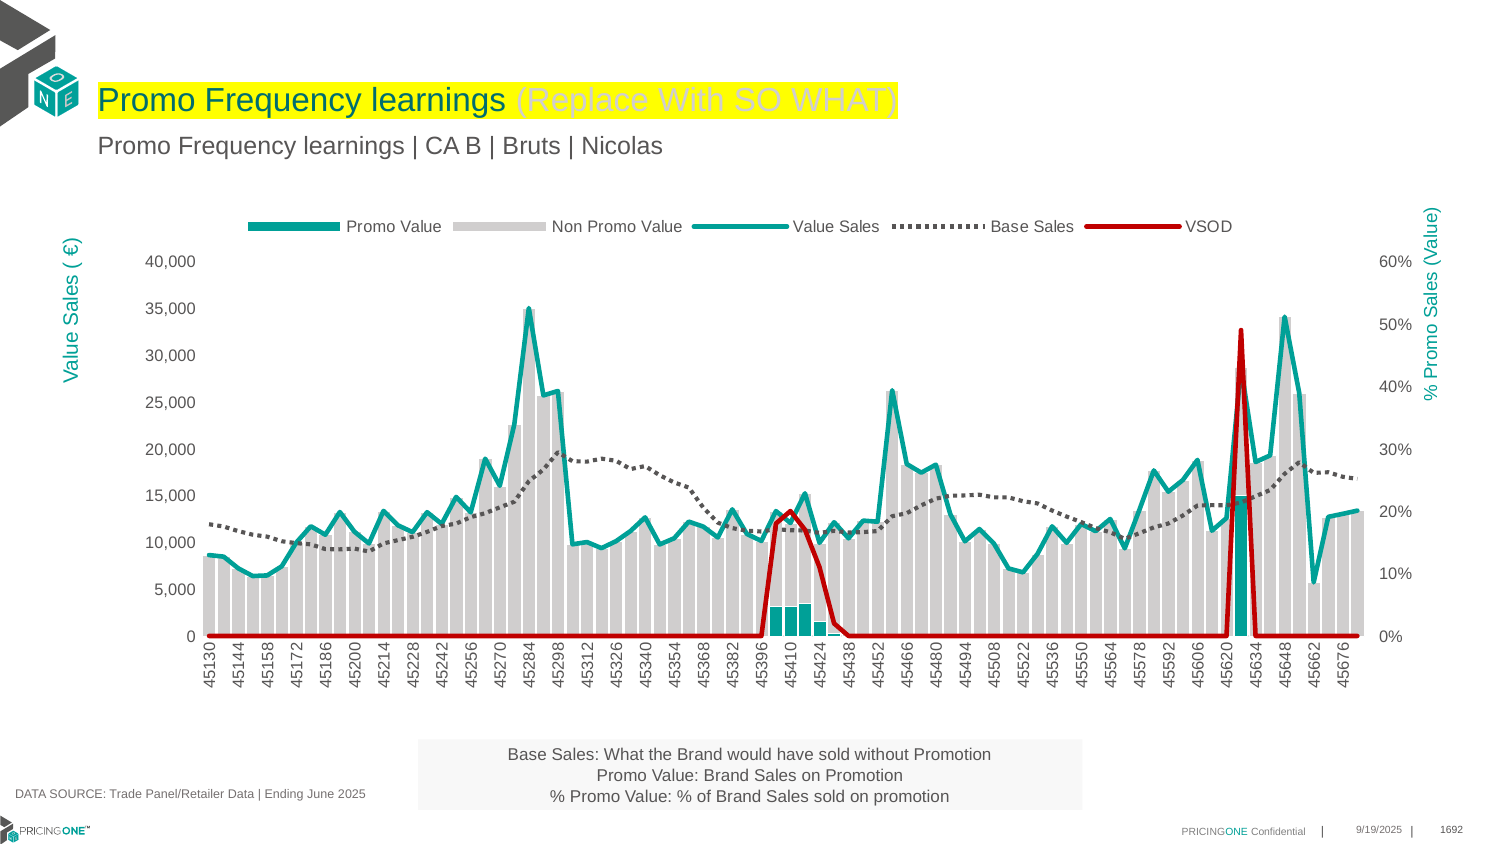

# Promo Frequency learnings (Replace With SO WHAT)
Promo Frequency learnings | CA B | Bruts | Nicolas

### Chart

| Category | Promo Value | Non Promo Value | Value Sales | Base Sales | VSOD |
|---|---|---|---|---|---|
| 45130.0 | 0.0 | 8638.0 | 8638.0 | 11927.0 | 0.0 |
| 45137.0 | 0.0 | 8464.0 | 8464.0 | 11683.0 | 0.0 |
| 45144.0 | 0.0 | 7228.0 | 7228.0 | 11196.0 | 0.0 |
| 45151.0 | 0.0 | 6397.0 | 6397.0 | 10812.0 | 0.0 |
| 45158.0 | 0.0 | 6457.0 | 6457.0 | 10603.0 | 0.0 |
| 45165.0 | 0.0 | 7437.0 | 7437.0 | 10111.0 | 0.0 |
| 45172.0 | 0.0 | 9968.0 | 9968.0 | 9906.0 | 0.0 |
| 45179.0 | 0.0 | 11715.0 | 11715.0 | 9778.0 | 0.0 |
| 45186.0 | 0.0 | 10803.0 | 10803.0 | 9269.0 | 0.0 |
| 45193.0 | 0.0 | 13229.0 | 13229.0 | 9246.0 | 0.0 |
| 45200.0 | 0.0 | 11128.0 | 11128.0 | 9321.0 | 0.0 |
| 45207.0 | 0.0 | 9871.0 | 9871.0 | 9015.0 | 0.0 |
| 45214.0 | 0.0 | 13351.0 | 13351.0 | 9877.0 | 0.0 |
| 45221.0 | 0.0 | 11805.0 | 11805.0 | 10233.0 | 0.0 |
| 45228.0 | 0.0 | 11083.0 | 11083.0 | 10584.0 | 0.0 |
| 45235.0 | 0.0 | 13214.0 | 13214.0 | 11110.0 | 0.0 |
| 45242.0 | 0.0 | 11955.0 | 11955.0 | 11728.0 | 0.0 |
| 45249.0 | 0.0 | 14847.0 | 14847.0 | 11996.0 | 0.0 |
| 45256.0 | 0.0 | 13195.0 | 13195.0 | 12685.0 | 0.0 |
| 45263.0 | 0.0 | 18931.0 | 18931.0 | 13108.0 | 0.0 |
| 45270.0 | 0.0 | 16040.0 | 16040.0 | 13728.0 | 0.0 |
| 45277.0 | 0.0 | 22590.0 | 22590.0 | 14331.0 | 0.0 |
| 45284.0 | 0.0 | 35018.0 | 35018.0 | 16524.0 | 0.0 |
| 45291.0 | 0.0 | 25688.0 | 25688.0 | 17773.0 | 0.0 |
| 45298.0 | 0.0 | 26159.0 | 26159.0 | 19627.0 | 0.0 |
| 45305.0 | 0.0 | 9784.0 | 9784.0 | 18669.0 | 0.0 |
| 45312.0 | 0.0 | 10025.0 | 10025.0 | 18616.0 | 0.0 |
| 45319.0 | 0.0 | 9374.0 | 9374.0 | 18940.0 | 0.0 |
| 45326.0 | 0.0 | 10119.0 | 10119.0 | 18704.0 | 0.0 |
| 45333.0 | 0.0 | 11203.0 | 11203.0 | 17824.0 | 0.0 |
| 45340.0 | 0.0 | 12660.0 | 12660.0 | 18142.0 | 0.0 |
| 45347.0 | 0.0 | 9768.0 | 9768.0 | 17165.0 | 0.0 |
| 45354.0 | 0.0 | 10423.0 | 10423.0 | 16394.0 | 0.0 |
| 45361.0 | 0.0 | 12206.0 | 12206.0 | 15848.0 | 0.0 |
| 45368.0 | 0.0 | 11674.0 | 11674.0 | 13705.0 | 0.0 |
| 45375.0 | 0.0 | 10517.0 | 10517.0 | 12095.0 | 0.0 |
| 45382.0 | 0.0 | 13514.0 | 13514.0 | 11513.0 | 0.0 |
| 45389.0 | 0.0 | 10888.0 | 10888.0 | 11232.0 | 0.0 |
| 45396.0 | 0.0 | 10145.0 | 10145.0 | 11152.0 | 0.0 |
| 45403.0 | 3126.0 | 10206.0 | 13332.0 | 11403.0 | 0.18 |
| 45410.0 | 3147.0 | 8913.0 | 12060.0 | 11285.0 | 0.2 |
| 45417.0 | 3526.0 | 11704.0 | 15230.0 | 11261.0 | 0.17 |
| 45424.0 | 1566.0 | 8375.0 | 9941.0 | 10997.0 | 0.11 |
| 45431.0 | 320.0 | 11819.0 | 12139.0 | 11219.0 | 0.02 |
| 45438.0 | 0.0 | 10420.0 | 10420.0 | 11045.0 | 0.0 |
| 45445.0 | 0.0 | 12311.0 | 12311.0 | 11085.0 | 0.0 |
| 45452.0 | 0.0 | 12195.0 | 12195.0 | 11197.0 | 0.0 |
| 45459.0 | 0.0 | 26242.0 | 26242.0 | 12783.0 | 0.0 |
| 45466.0 | 0.0 | 18364.0 | 18364.0 | 13103.0 | 0.0 |
| 45473.0 | 0.0 | 17437.0 | 17437.0 | 13941.0 | 0.0 |
| 45480.0 | 0.0 | 18295.0 | 18295.0 | 14654.0 | 0.0 |
| 45487.0 | 0.0 | 12998.0 | 12998.0 | 14971.0 | 0.0 |
| 45494.0 | 0.0 | 10103.0 | 10103.0 | 15006.0 | 0.0 |
| 45501.0 | 0.0 | 11415.0 | 11415.0 | 15080.0 | 0.0 |
| 45508.0 | 0.0 | 9850.0 | 9850.0 | 14798.0 | 0.0 |
| 45515.0 | 0.0 | 7207.0 | 7207.0 | 14787.0 | 0.0 |
| 45522.0 | 0.0 | 6788.0 | 6788.0 | 14385.0 | 0.0 |
| 45529.0 | 0.0 | 8768.0 | 8768.0 | 14146.0 | 0.0 |
| 45536.0 | 0.0 | 11697.0 | 11697.0 | 13388.0 | 0.0 |
| 45543.0 | 0.0 | 9947.0 | 9947.0 | 12747.0 | 0.0 |
| 45550.0 | 0.0 | 11954.0 | 11954.0 | 12159.0 | 0.0 |
| 45557.0 | 0.0 | 11187.0 | 11187.0 | 11516.0 | 0.0 |
| 45564.0 | 0.0 | 12490.0 | 12490.0 | 11068.0 | 0.0 |
| 45571.0 | 0.0 | 9355.0 | 9355.0 | 10369.0 | 0.0 |
| 45578.0 | 0.0 | 13435.0 | 13435.0 | 10962.0 | 0.0 |
| 45585.0 | 0.0 | 17674.0 | 17674.0 | 11591.0 | 0.0 |
| 45592.0 | 0.0 | 15402.0 | 15402.0 | 12005.0 | 0.0 |
| 45599.0 | 0.0 | 16652.0 | 16652.0 | 12861.0 | 0.0 |
| 45606.0 | 0.0 | 18801.0 | 18801.0 | 13922.0 | 0.0 |
| 45613.0 | 0.0 | 11234.0 | 11234.0 | 13962.0 | 0.0 |
| 45620.0 | 0.0 | 12590.0 | 12590.0 | 13942.0 | 0.0 |
| 45627.0 | 15042.0 | 13615.0 | 28657.0 | 14247.0 | 0.49 |
| 45634.0 | 0.0 | 18574.0 | 18574.0 | 14917.0 | 0.0 |
| 45641.0 | 0.0 | 19282.0 | 19282.0 | 15577.0 | 0.0 |
| 45648.0 | 0.0 | 34094.0 | 34094.0 | 17314.0 | 0.0 |
| 45655.0 | 0.0 | 25956.0 | 25956.0 | 18553.0 | 0.0 |
| 45662.0 | 0.0 | 5717.0 | 5717.0 | 17415.0 | 0.0 |
| 45669.0 | 0.0 | 12717.0 | 12717.0 | 17483.0 | 0.0 |
| 45676.0 | 0.0 | 13036.0 | 13036.0 | 17003.0 | 0.0 |
| 45683.0 | 0.0 | 13378.0 | 13378.0 | 16770.0 | 0.0 |
% Promo Sales (Value)
Value Sales ( €)
Base Sales: What the Brand would have sold without Promotion
Promo Value: Brand Sales on Promotion
% Promo Value: % of Brand Sales sold on promotion
DATA SOURCE: Trade Panel/Retailer Data | Ending June 2025

9/19/2025
1692